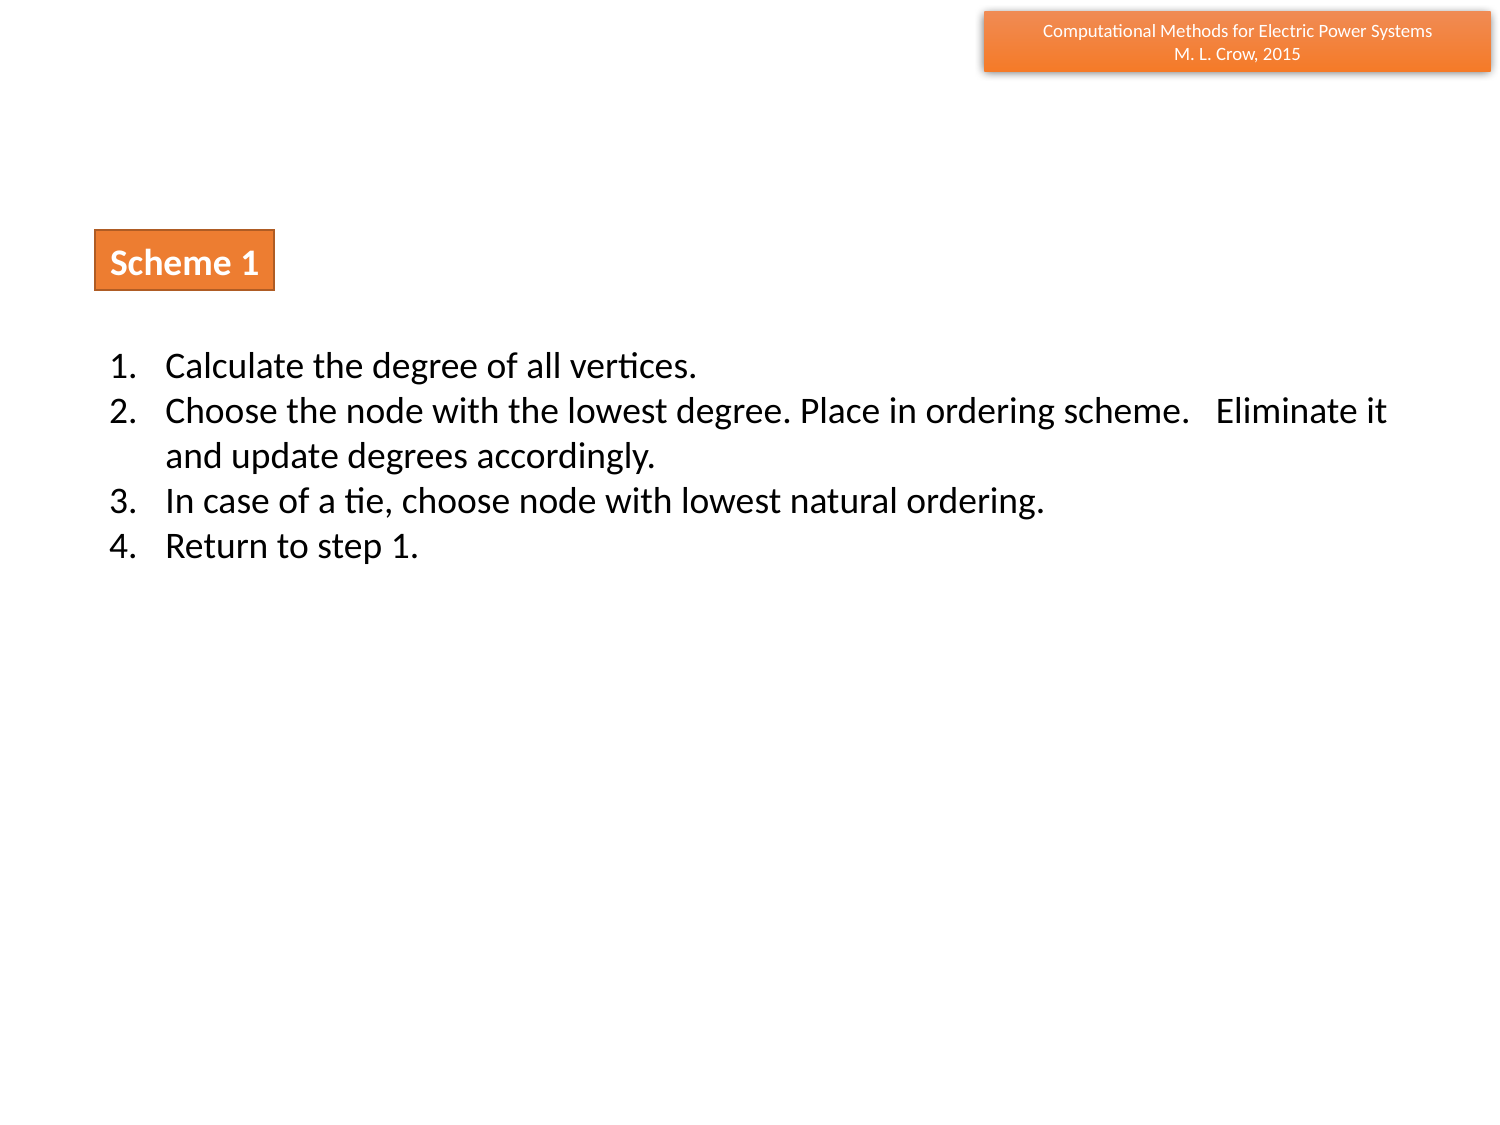

Scheme 1
Calculate the degree of all vertices.
Choose the node with the lowest degree. Place in ordering scheme.   Eliminate it and update degrees accordingly.
In case of a tie, choose node with lowest natural ordering.
Return to step 1.